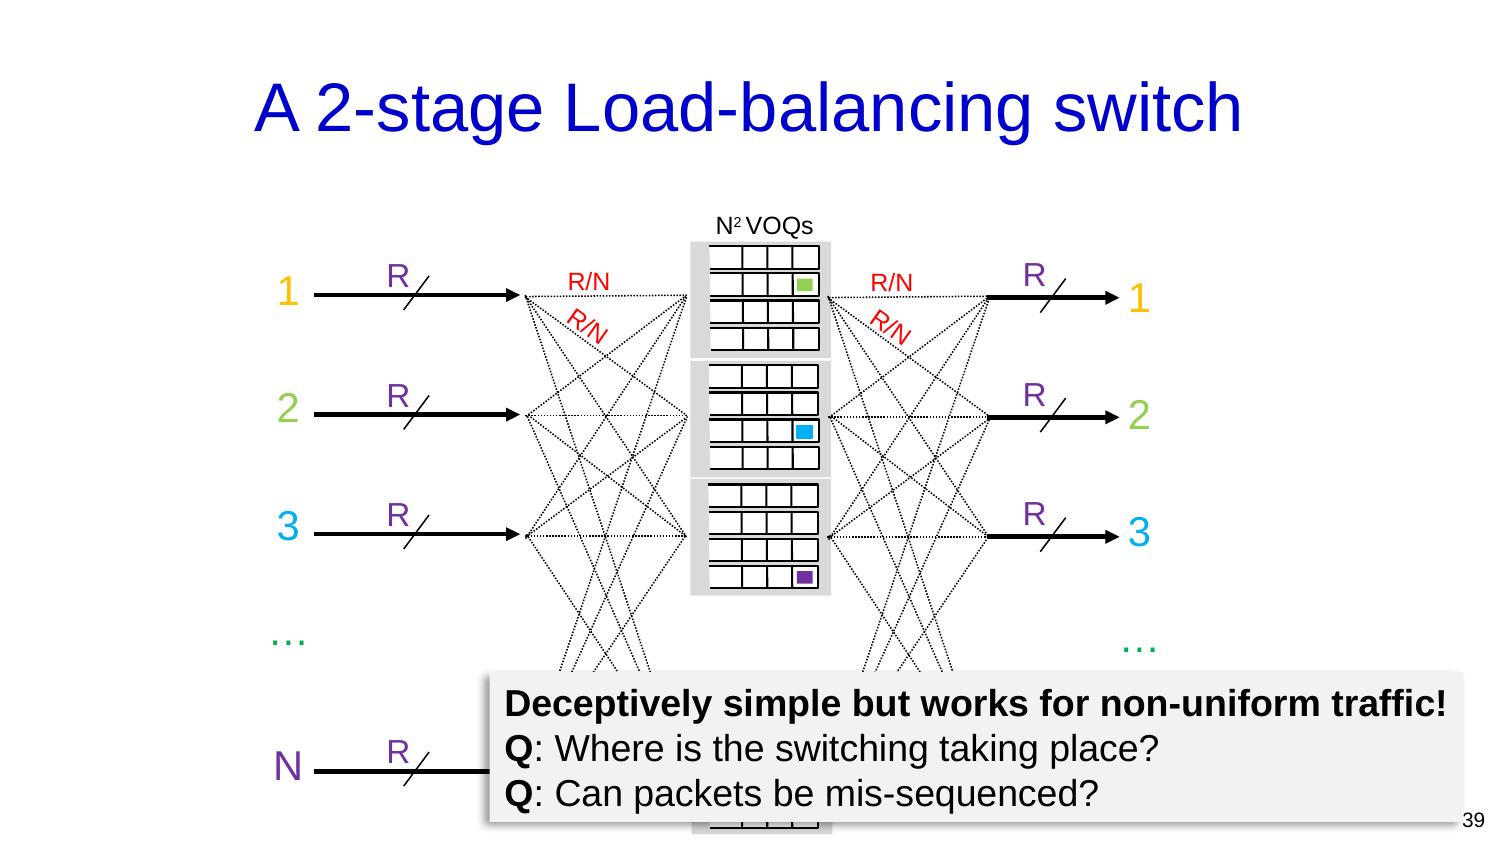

# A 2-stage Load-balancing switch
N2 VOQs

R
1
R
2
R
3
…
R
N
R
1
R
2
R
3
…
R
N
R/N
R/N

R/N
R/N

Deceptively simple but works for non-uniform traffic!
Q: Where is the switching taking place?
Q: Can packets be mis-sequenced?

39